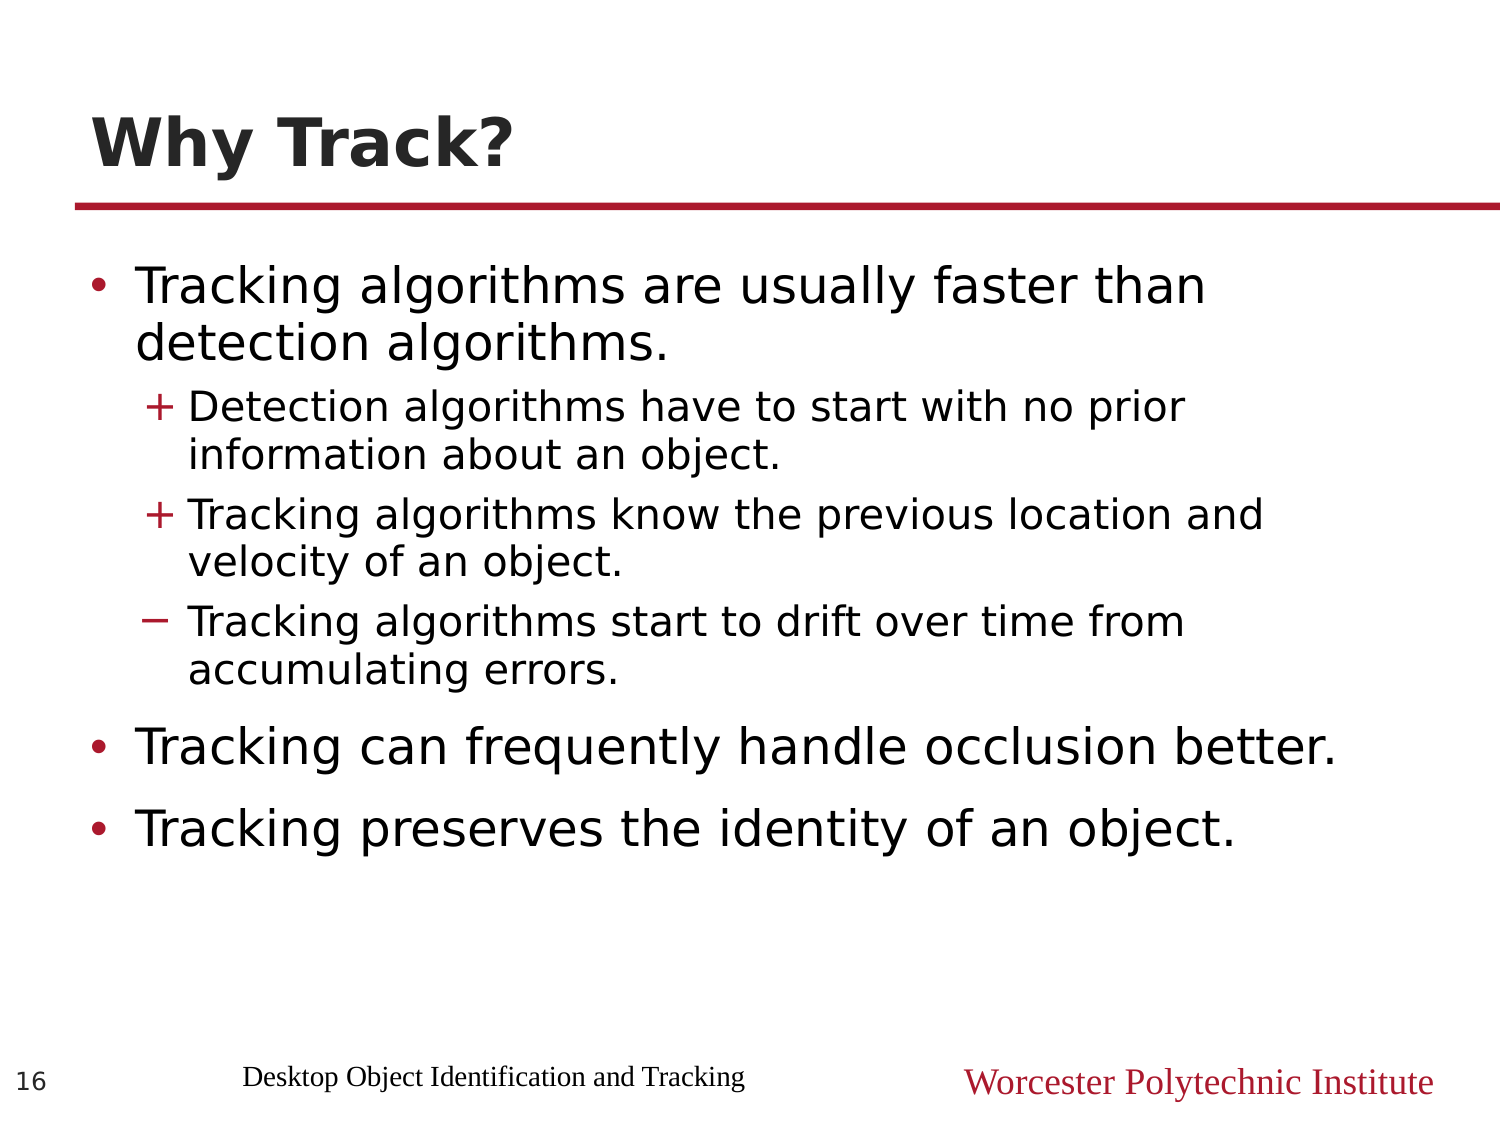

# Why Track?
Tracking algorithms are usually faster than detection algorithms.
Detection algorithms have to start with no prior information about an object.
Tracking algorithms know the previous location and velocity of an object.
Tracking algorithms start to drift over time from accumulating errors.
Tracking can frequently handle occlusion better.
Tracking preserves the identity of an object.
16
Desktop Object Identification and Tracking